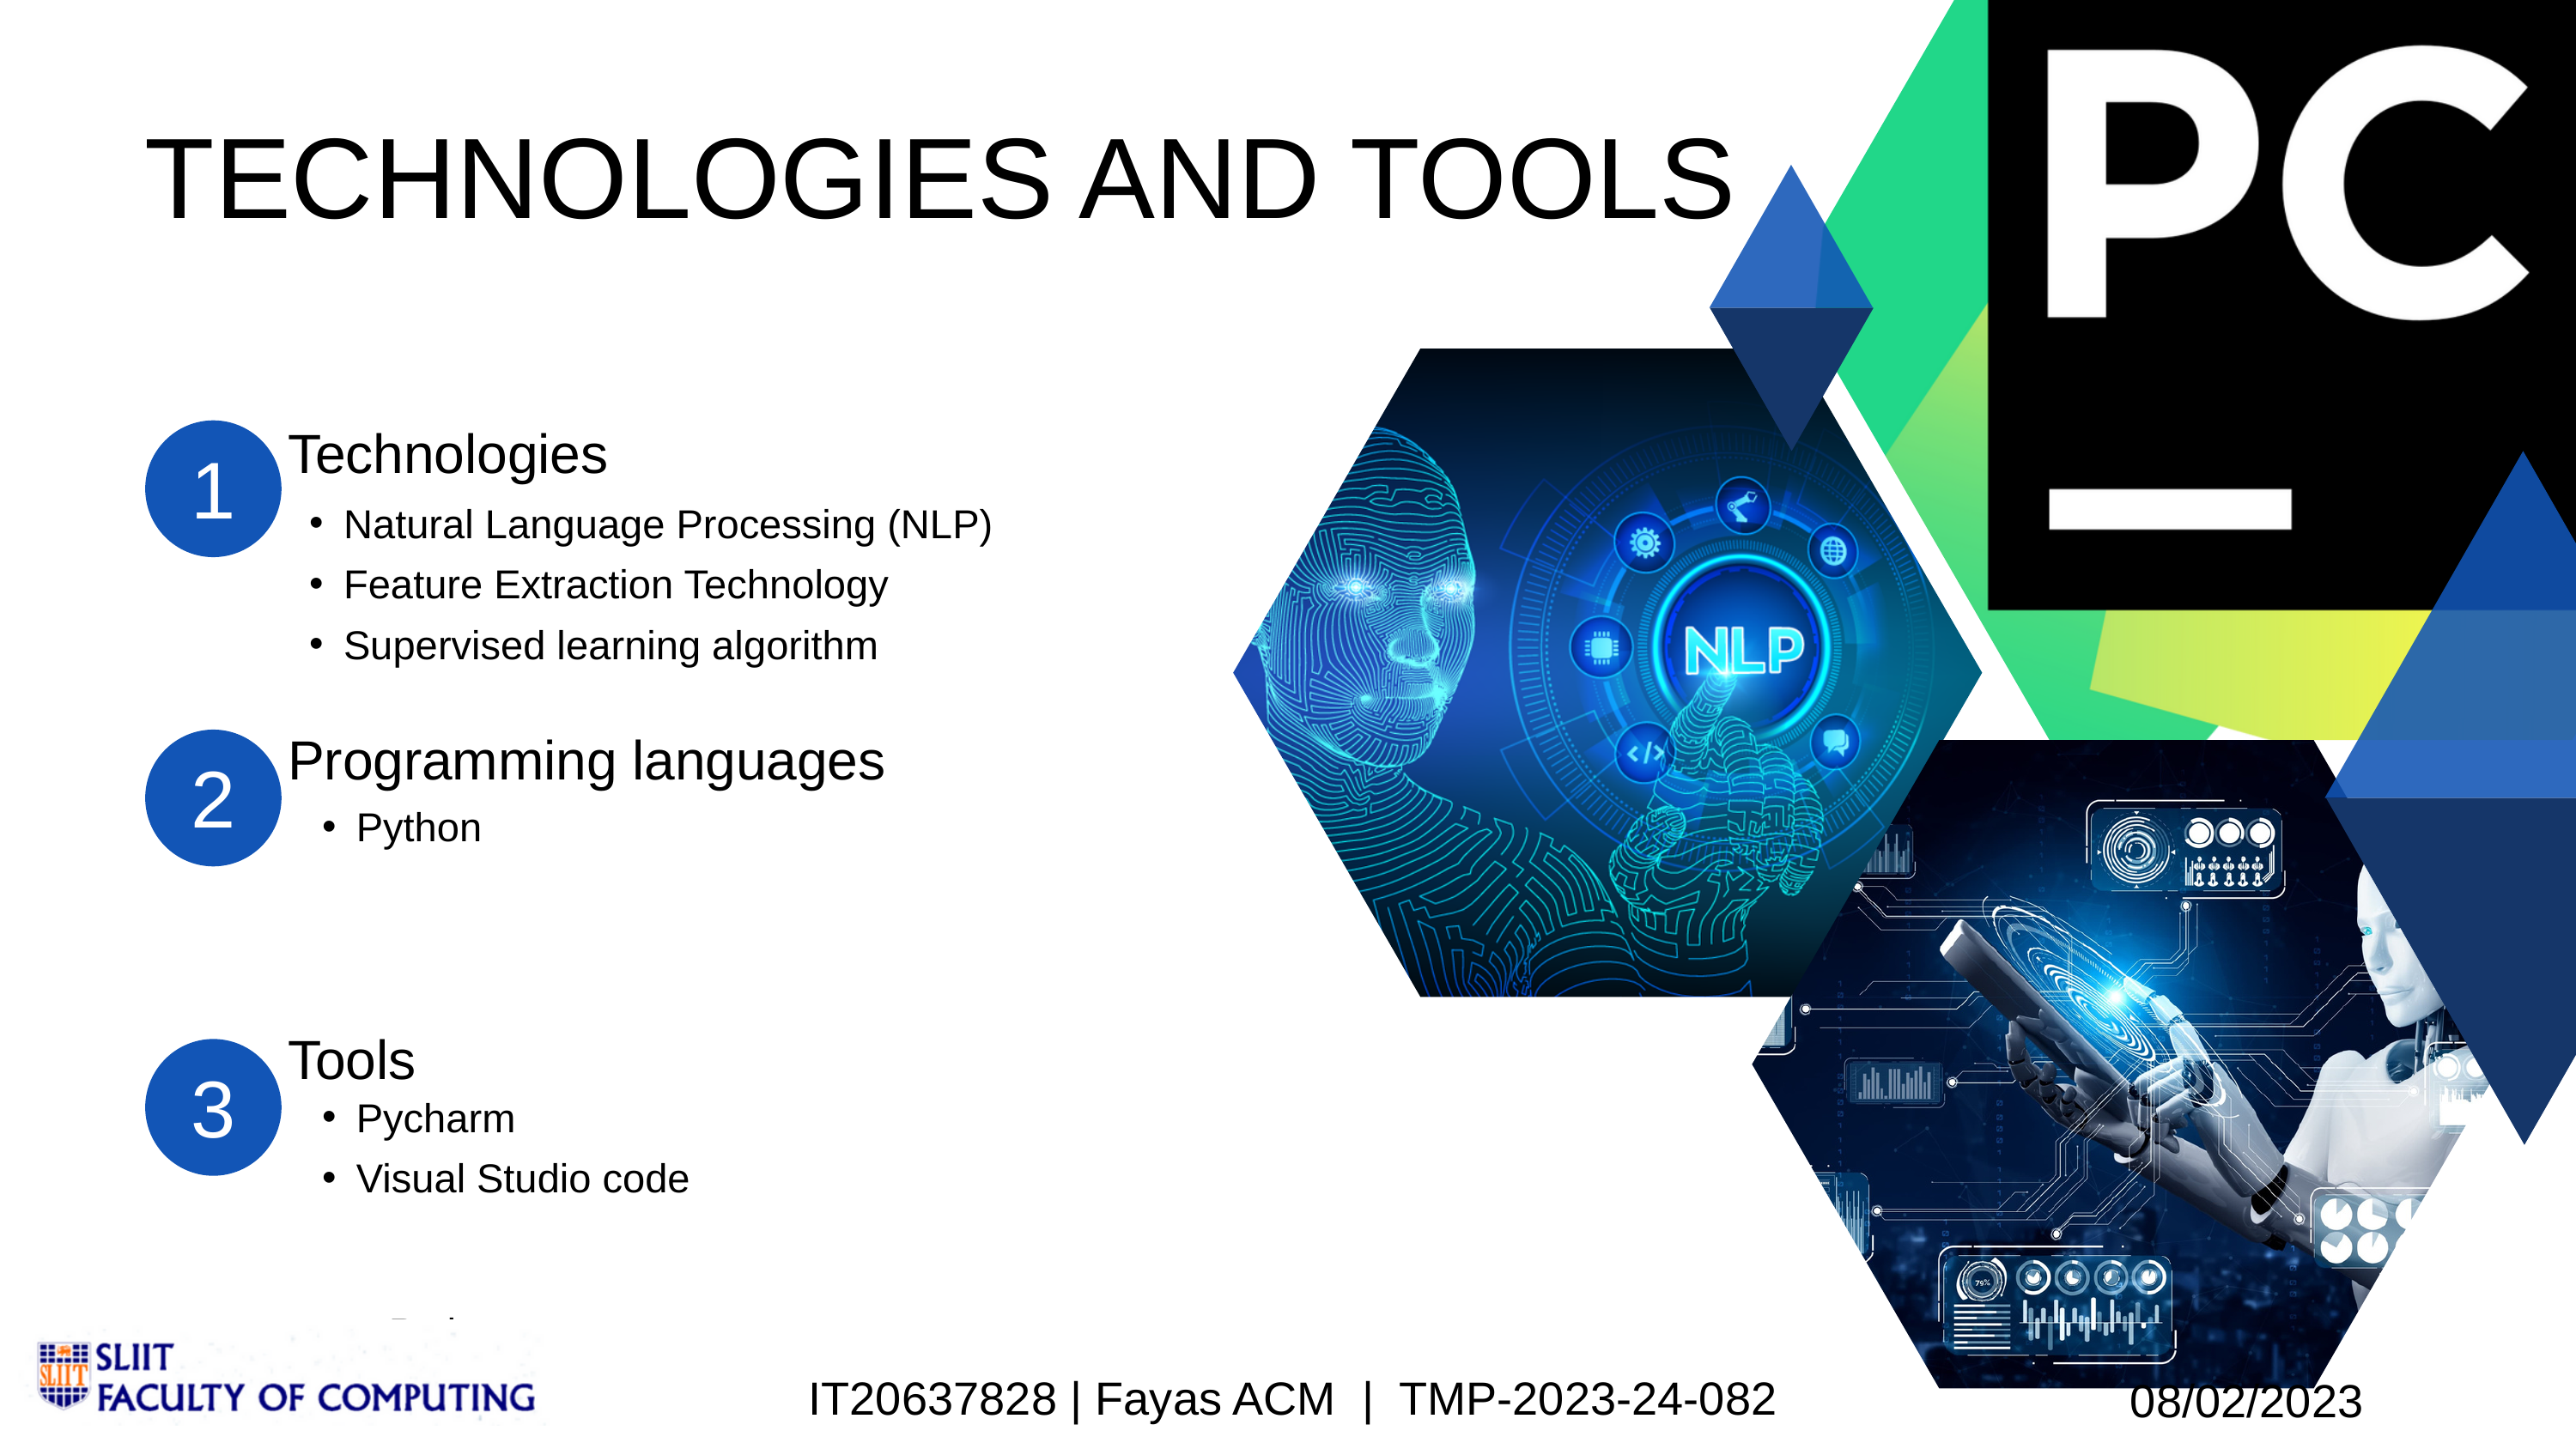

TECHNOLOGIES AND TOOLS

Technologies

1

Natural Language Processing (NLP)
Feature Extraction Technology
Supervised learning algorithm​
Programming languages

2

Python
Tools

3
Pycharm
Visual Studio code
Python

IT20637828 | Fayas ACM  |  TMP-2023-24-082
08/02/2023